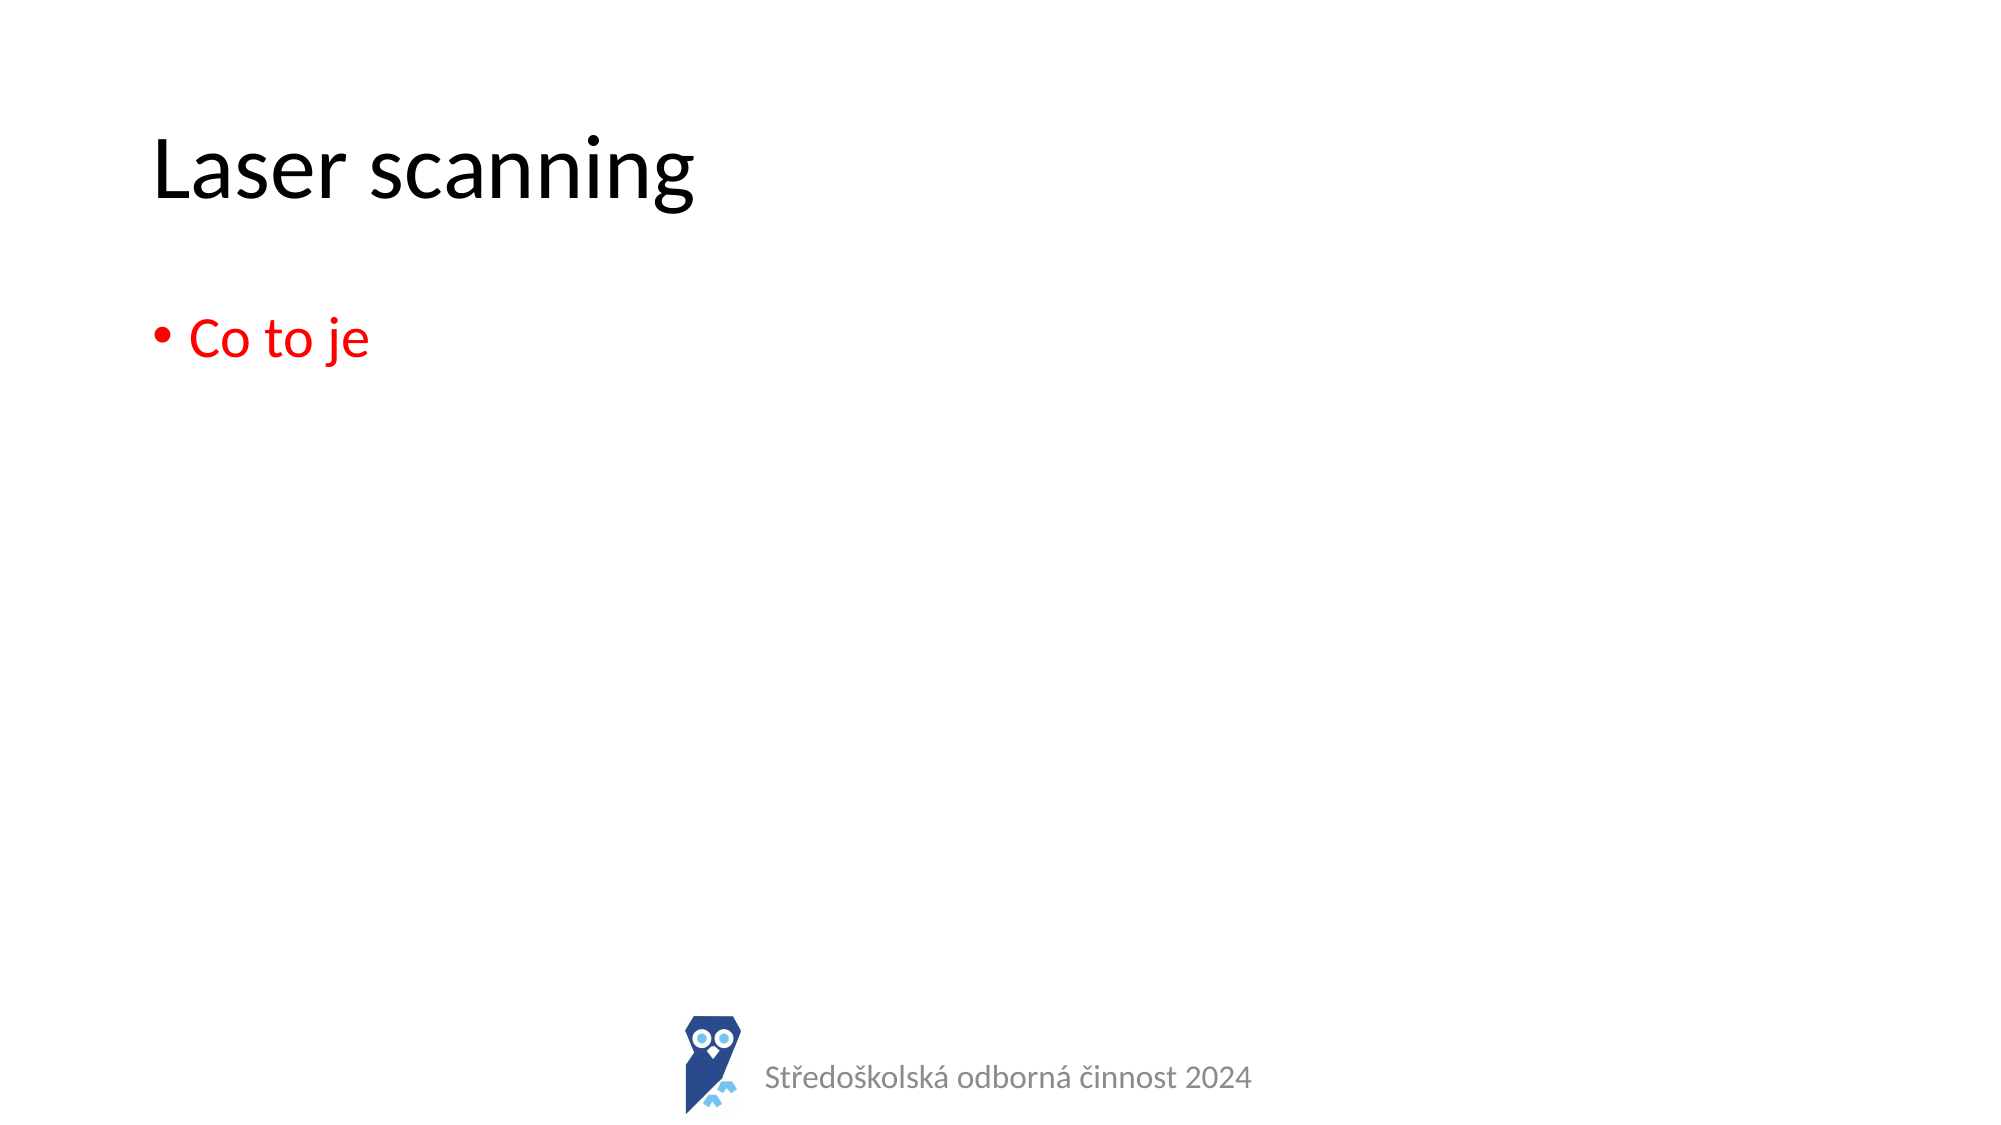

# Laser scanning
Co to je
Středoškolská odborná činnost 2024